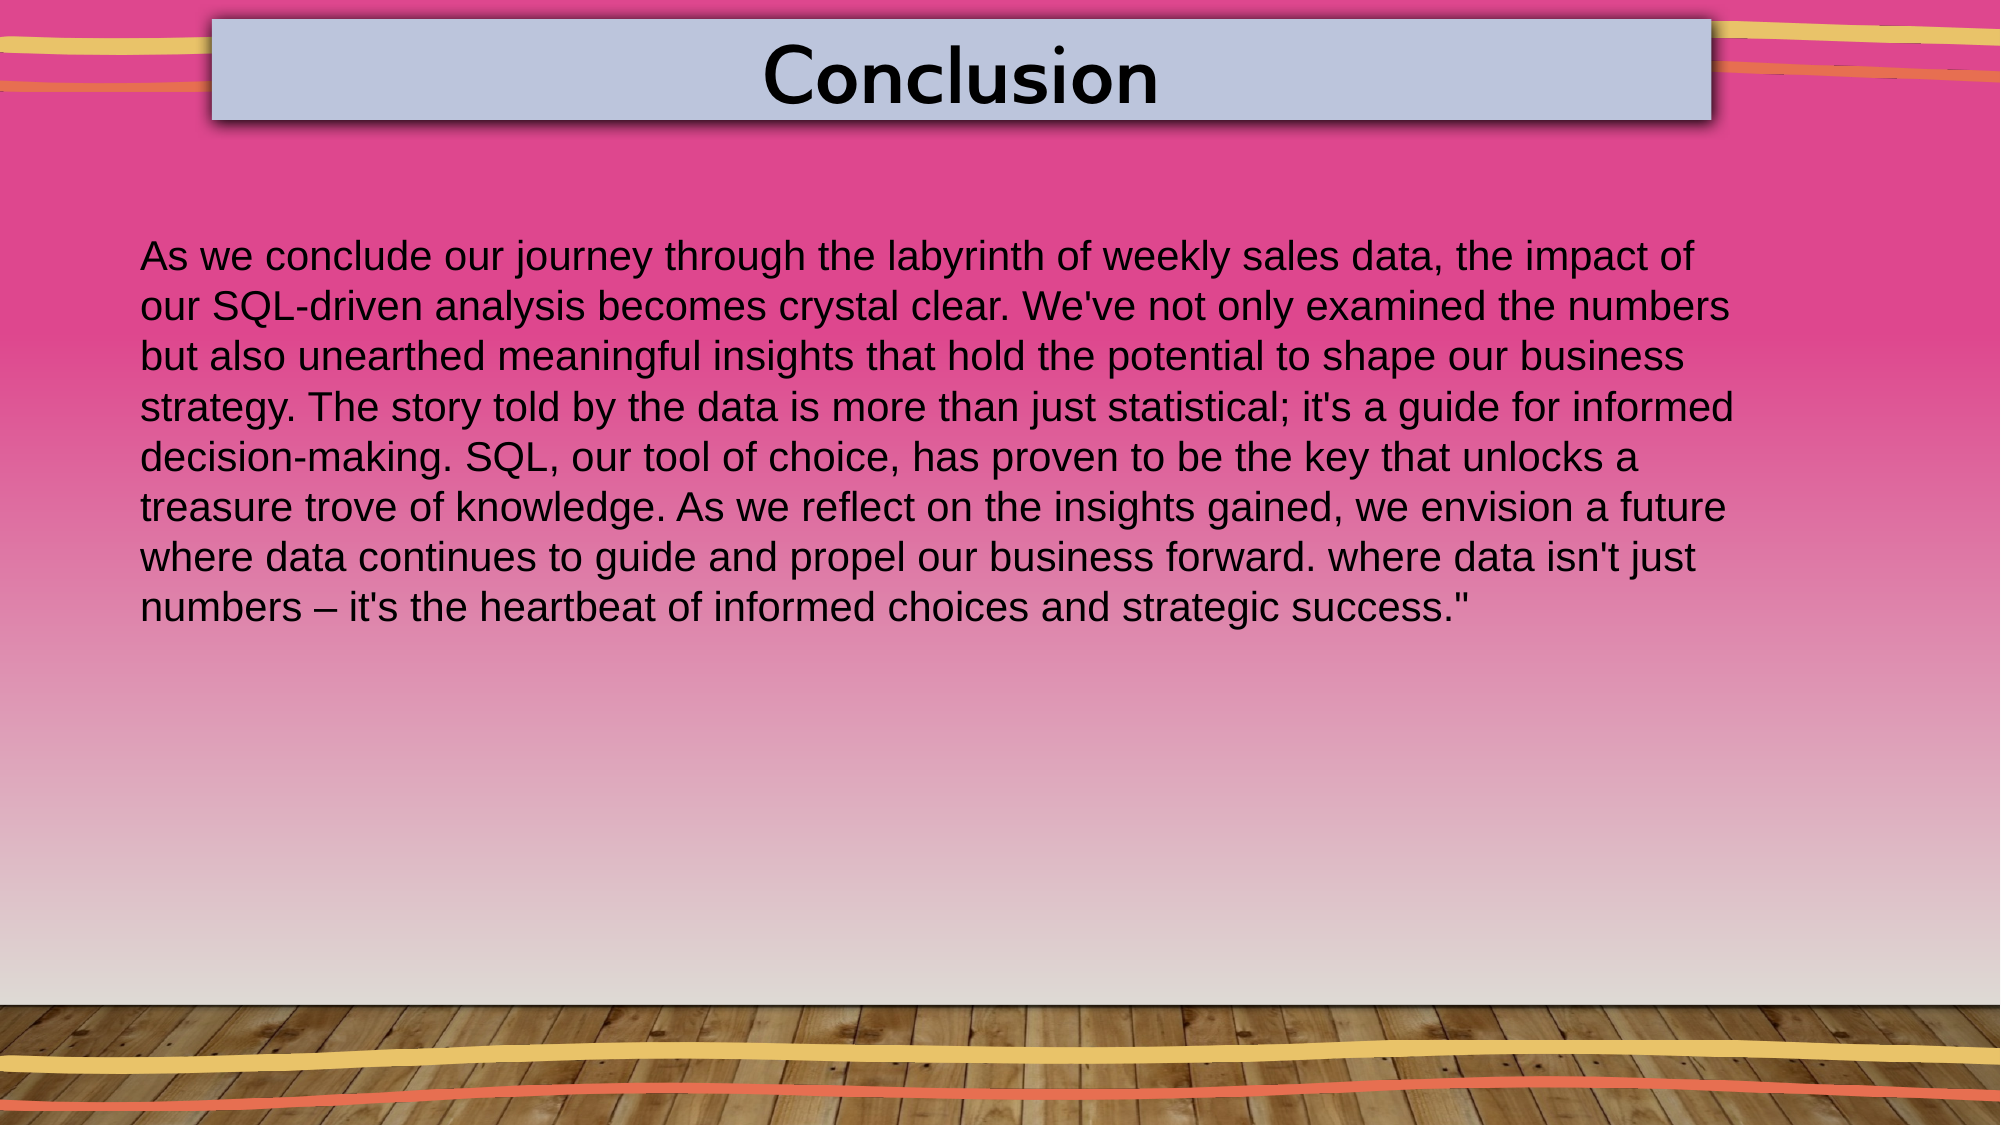

# Conclusion
As we conclude our journey through the labyrinth of weekly sales data, the impact of our SQL-driven analysis becomes crystal clear. We've not only examined the numbers but also unearthed meaningful insights that hold the potential to shape our business strategy. The story told by the data is more than just statistical; it's a guide for informed decision-making. SQL, our tool of choice, has proven to be the key that unlocks a treasure trove of knowledge. As we reflect on the insights gained, we envision a future where data continues to guide and propel our business forward. where data isn't just numbers – it's the heartbeat of informed choices and strategic success."